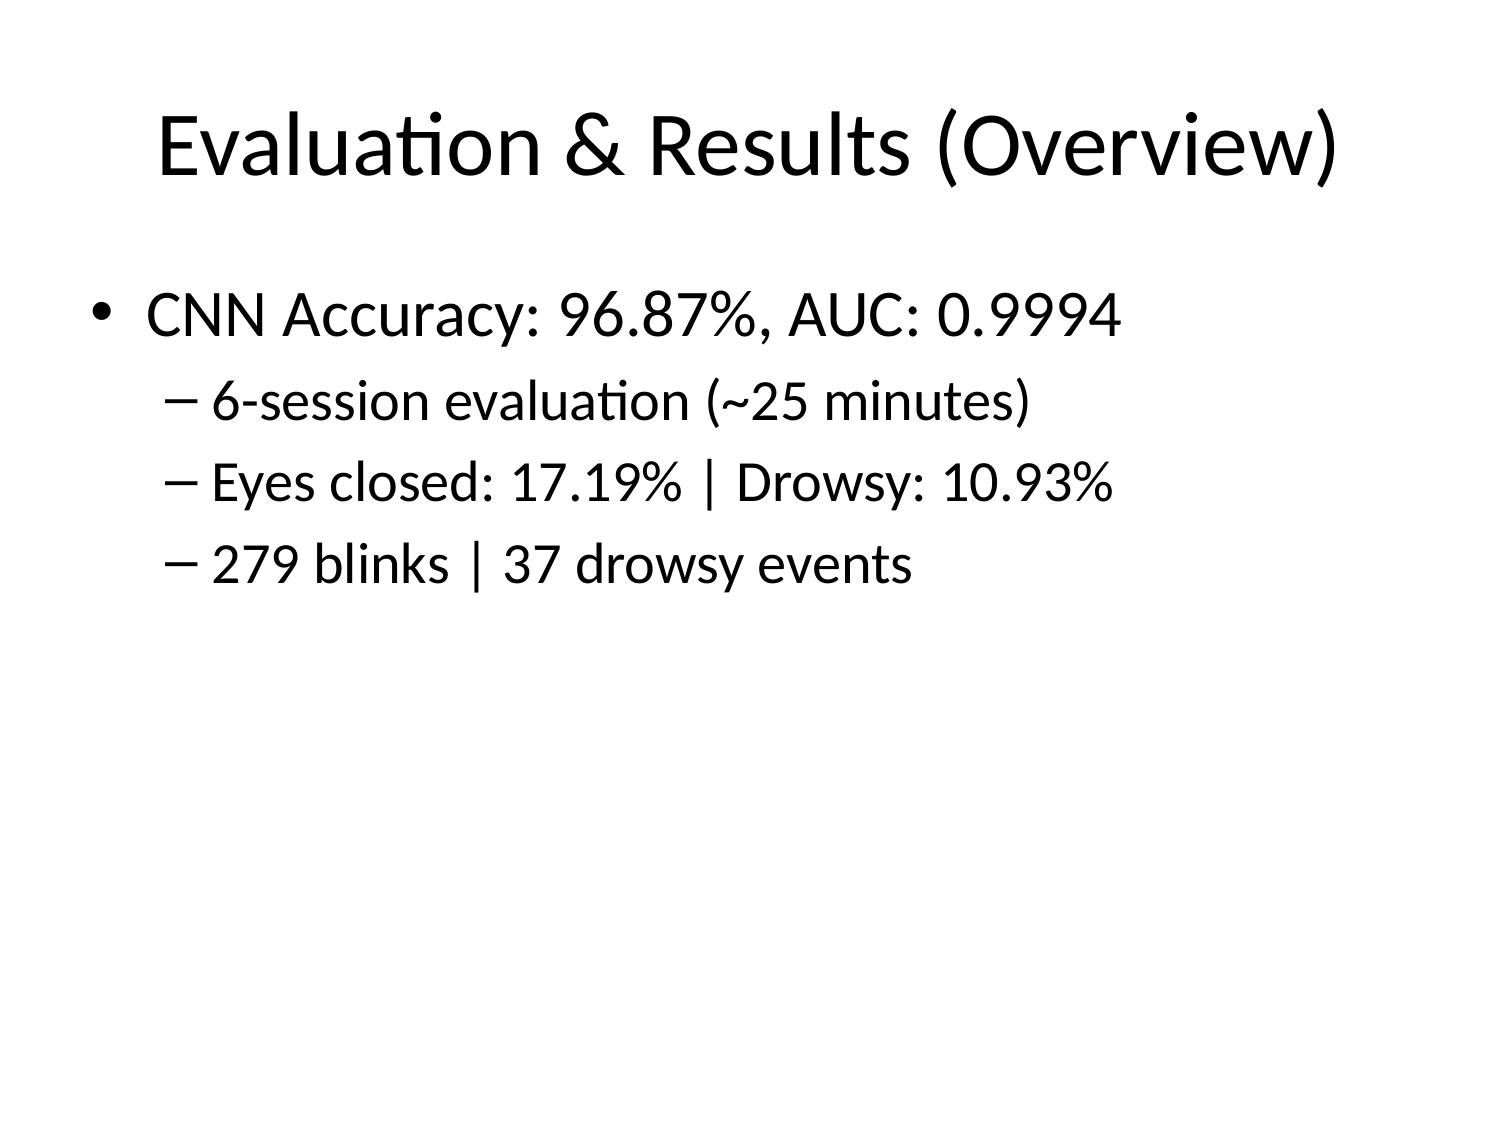

# Evaluation & Results (Overview)
CNN Accuracy: 96.87%, AUC: 0.9994
6-session evaluation (~25 minutes)
Eyes closed: 17.19% | Drowsy: 10.93%
279 blinks | 37 drowsy events